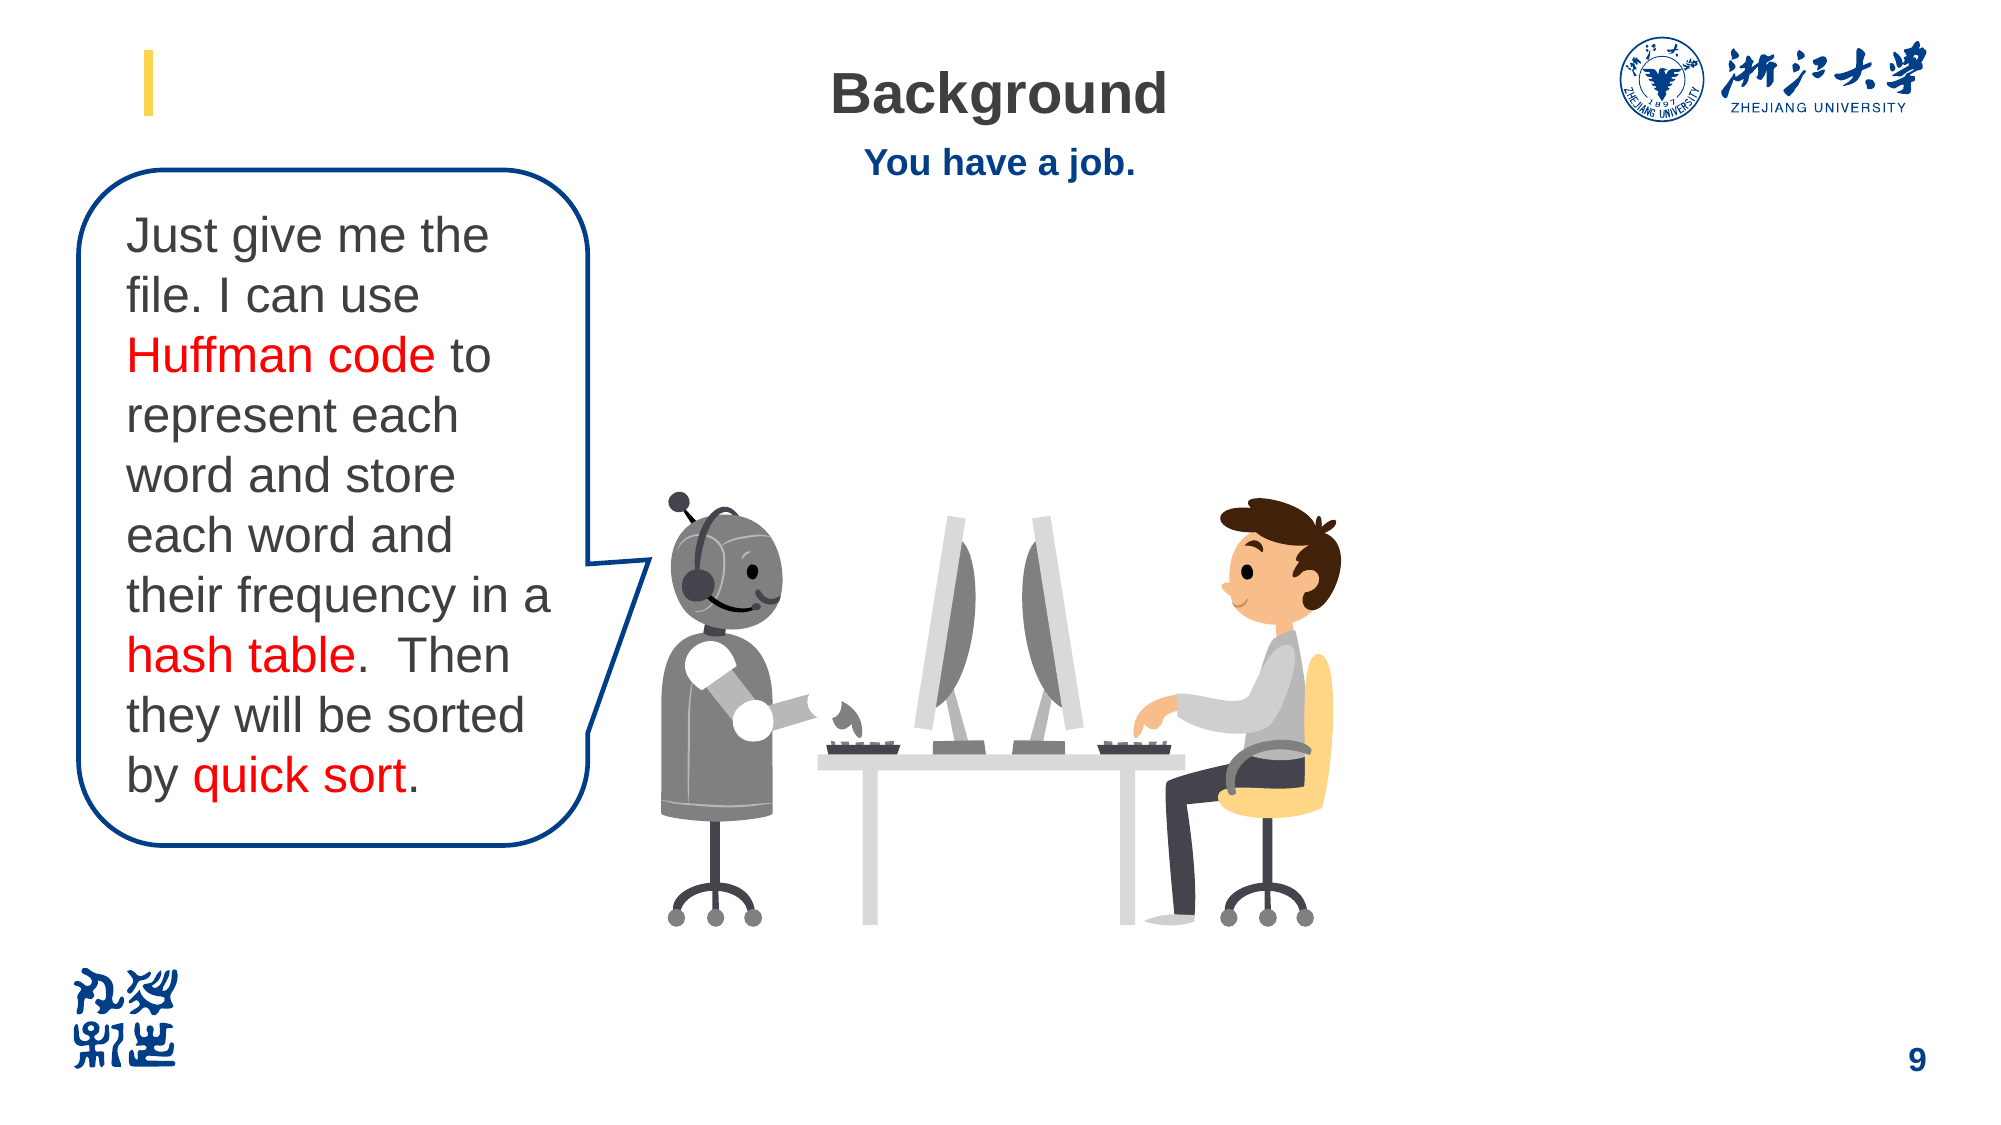

# Background
You have a job.

Just give me the file. I can use Huffman code to represent each word and store each word and their frequency in a hash table.  Then they will be sorted by quick sort.

9